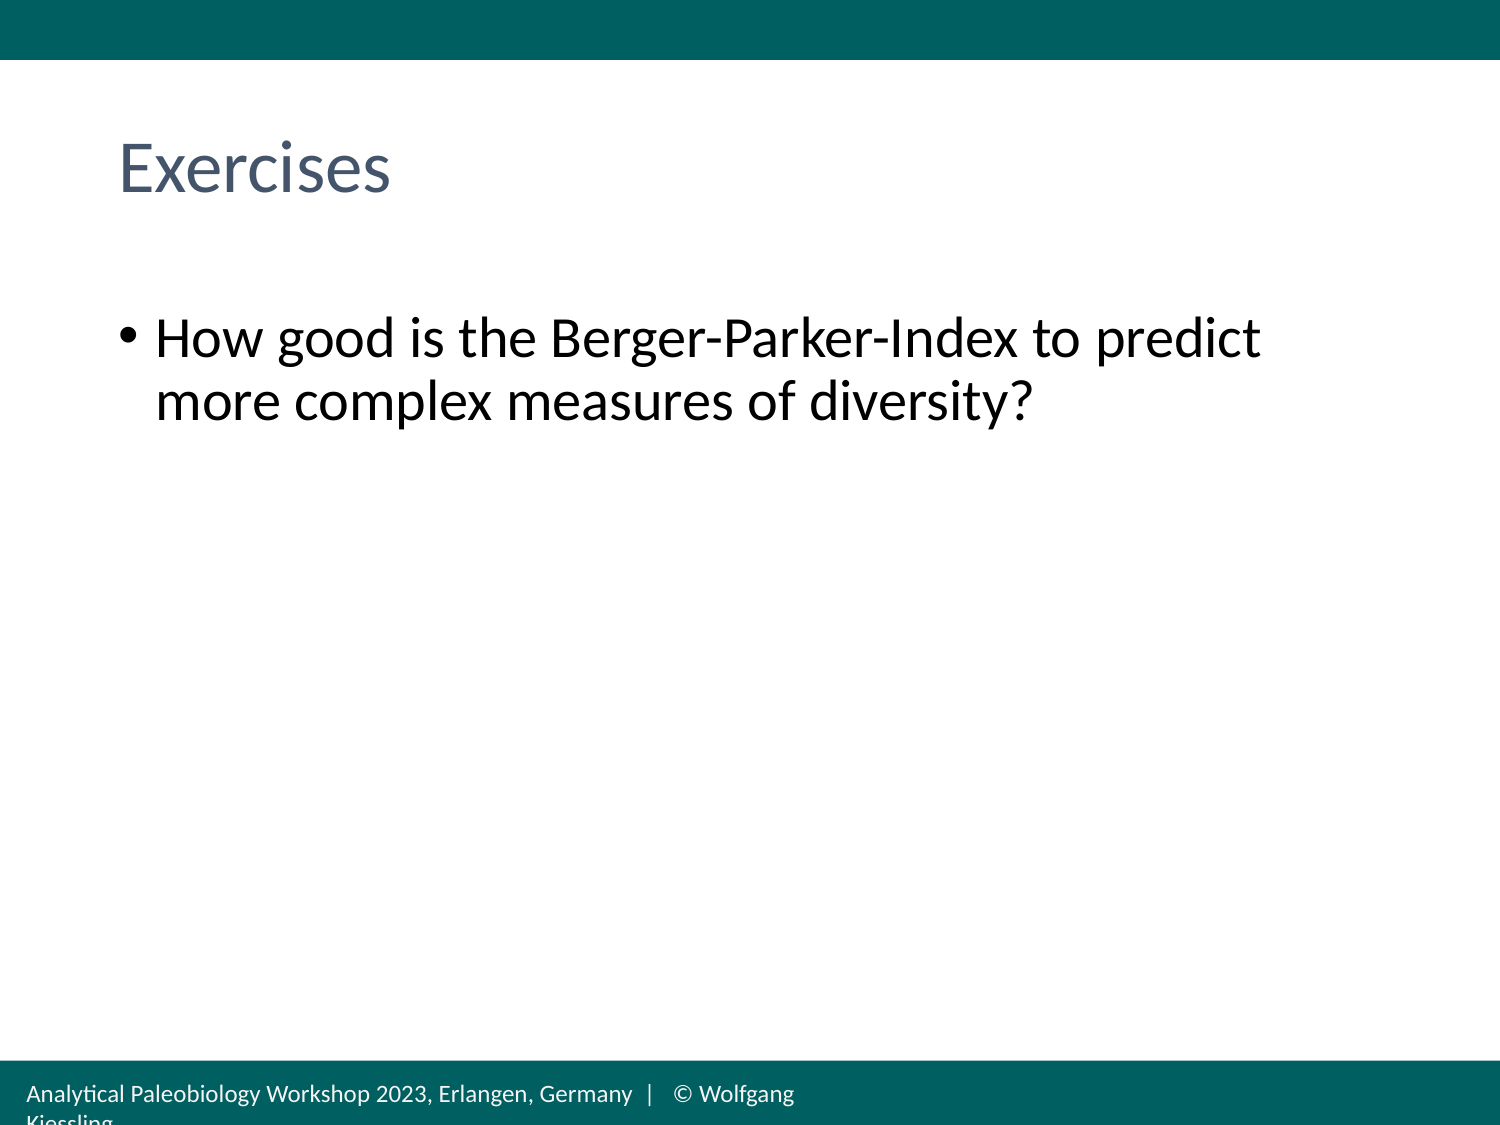

# Exercises
How good is the Berger-Parker-Index to predict more complex measures of diversity?